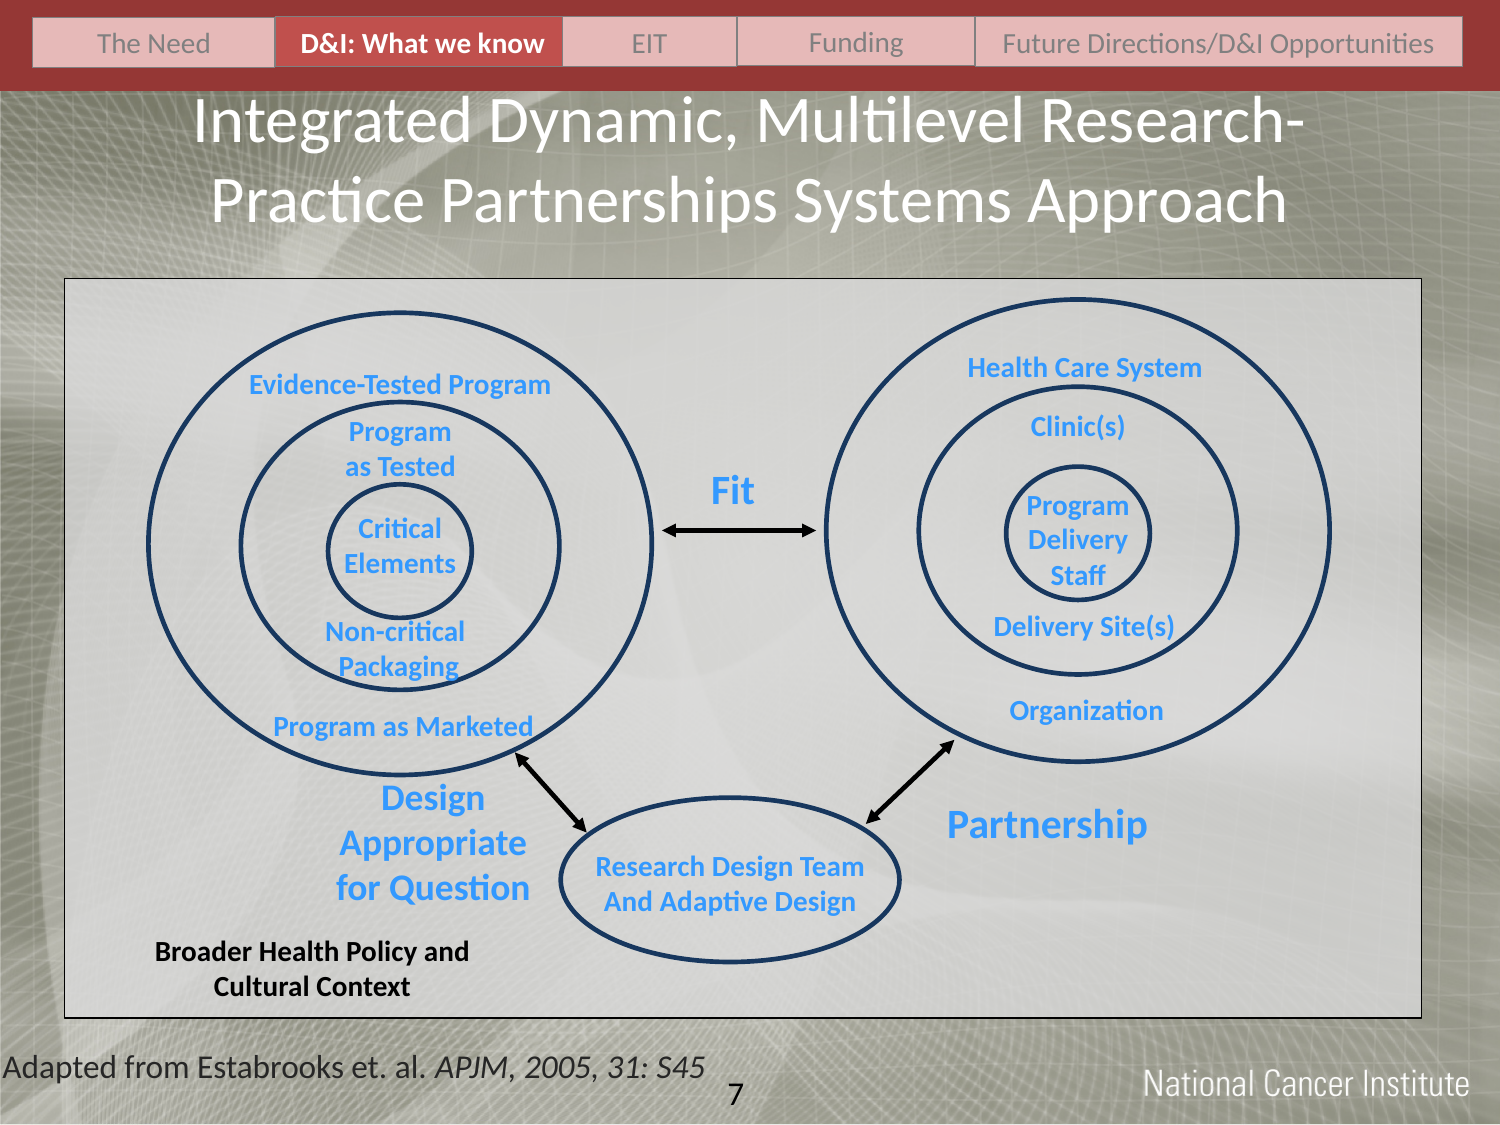

Funding
D&I: What we know
EIT
Future Directions/D&I Opportunities
The Need
# Integrated Dynamic, Multilevel Research-Practice Partnerships Systems Approach

Health Care System
Evidence-Tested Program

Clinic(s)

Program
as Tested
Fit

Program
Delivery
Staff

Critical
Elements

Delivery Site(s)
Non-critical
Packaging
Organization
Program as Marketed

Design
Appropriate
for Question
Partnership

Research Design Team
And Adaptive Design
Broader Health Policy and
Cultural Context
Adapted from Estabrooks et. al. APJM, 2005, 31: S45

7